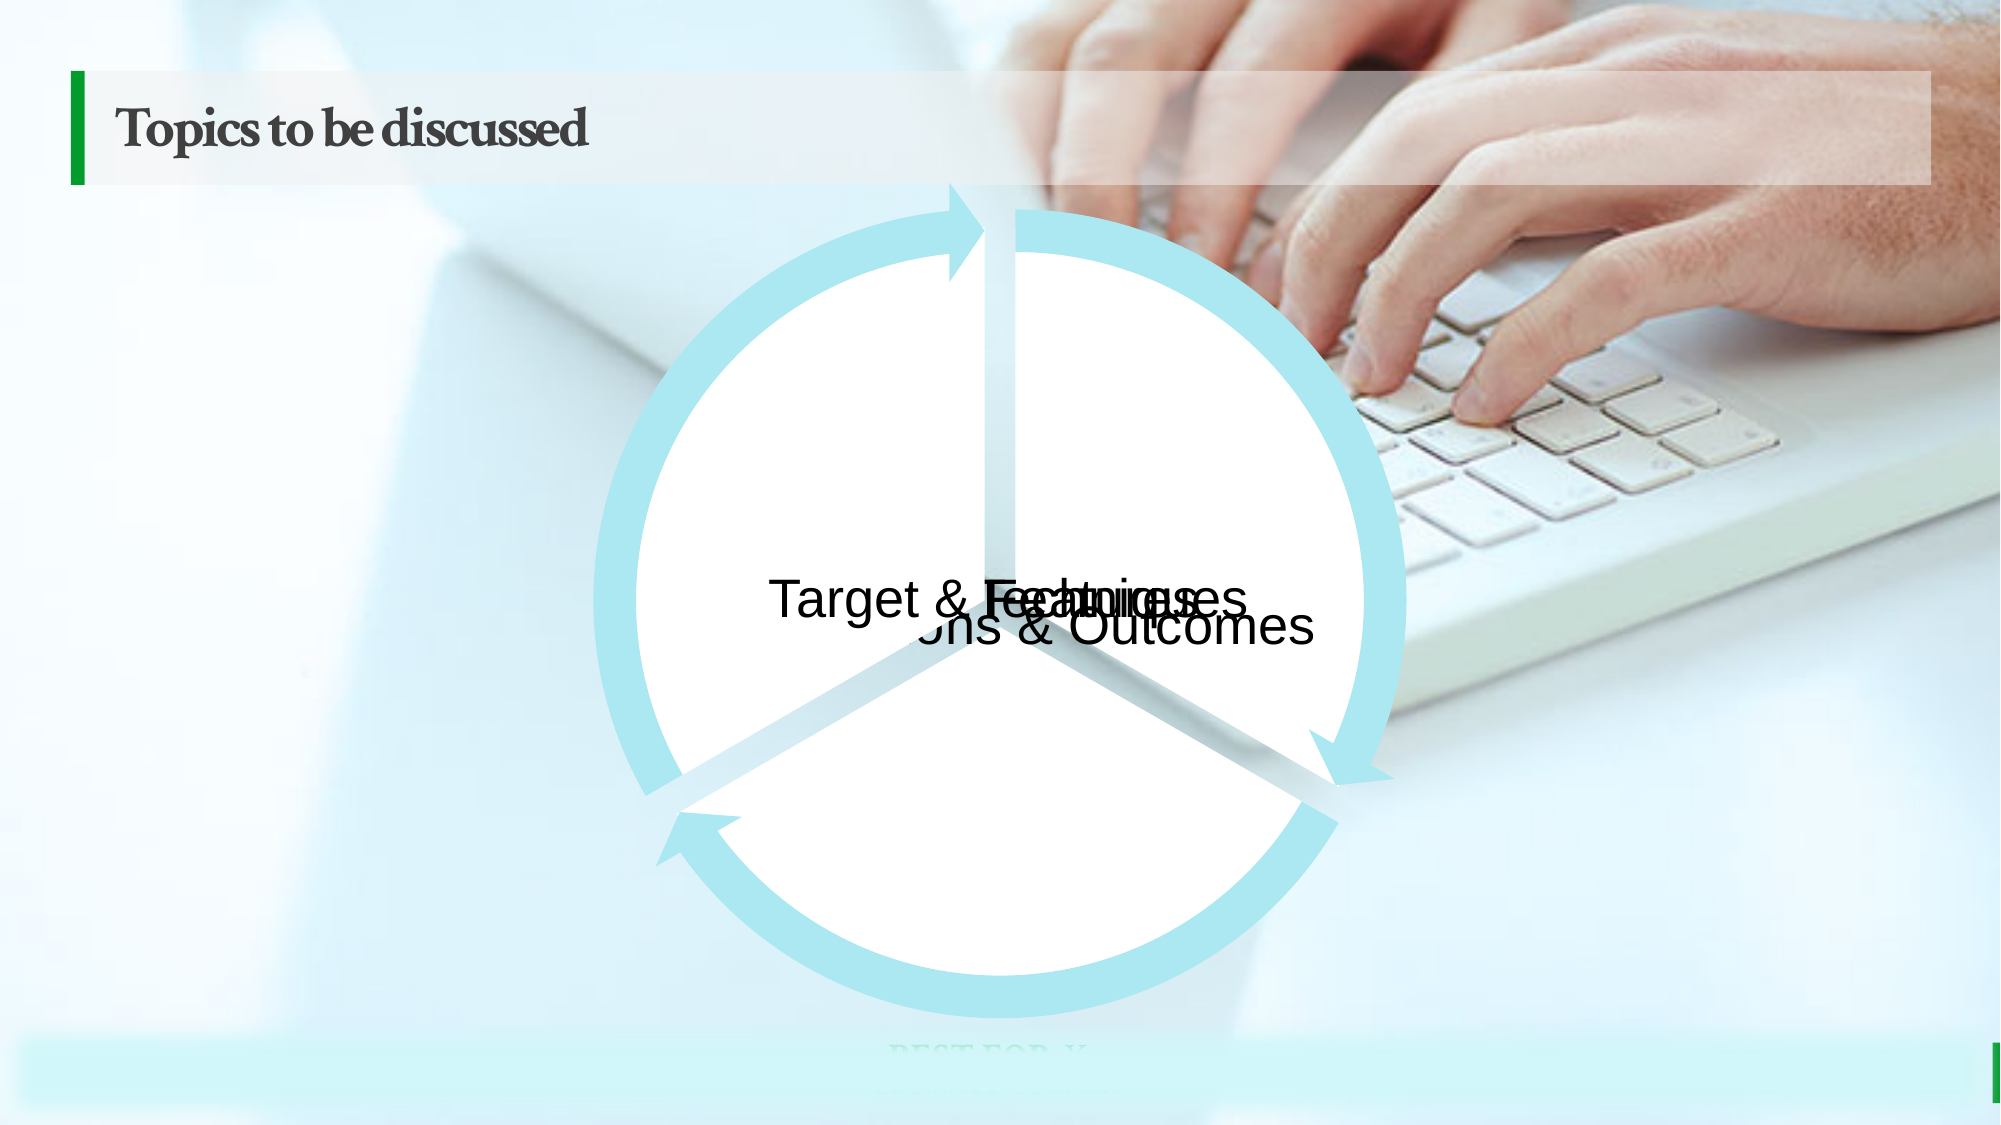

# Topics to be discussed
Tools & Techniques
Contributions & Outcomes
Target & Features

3